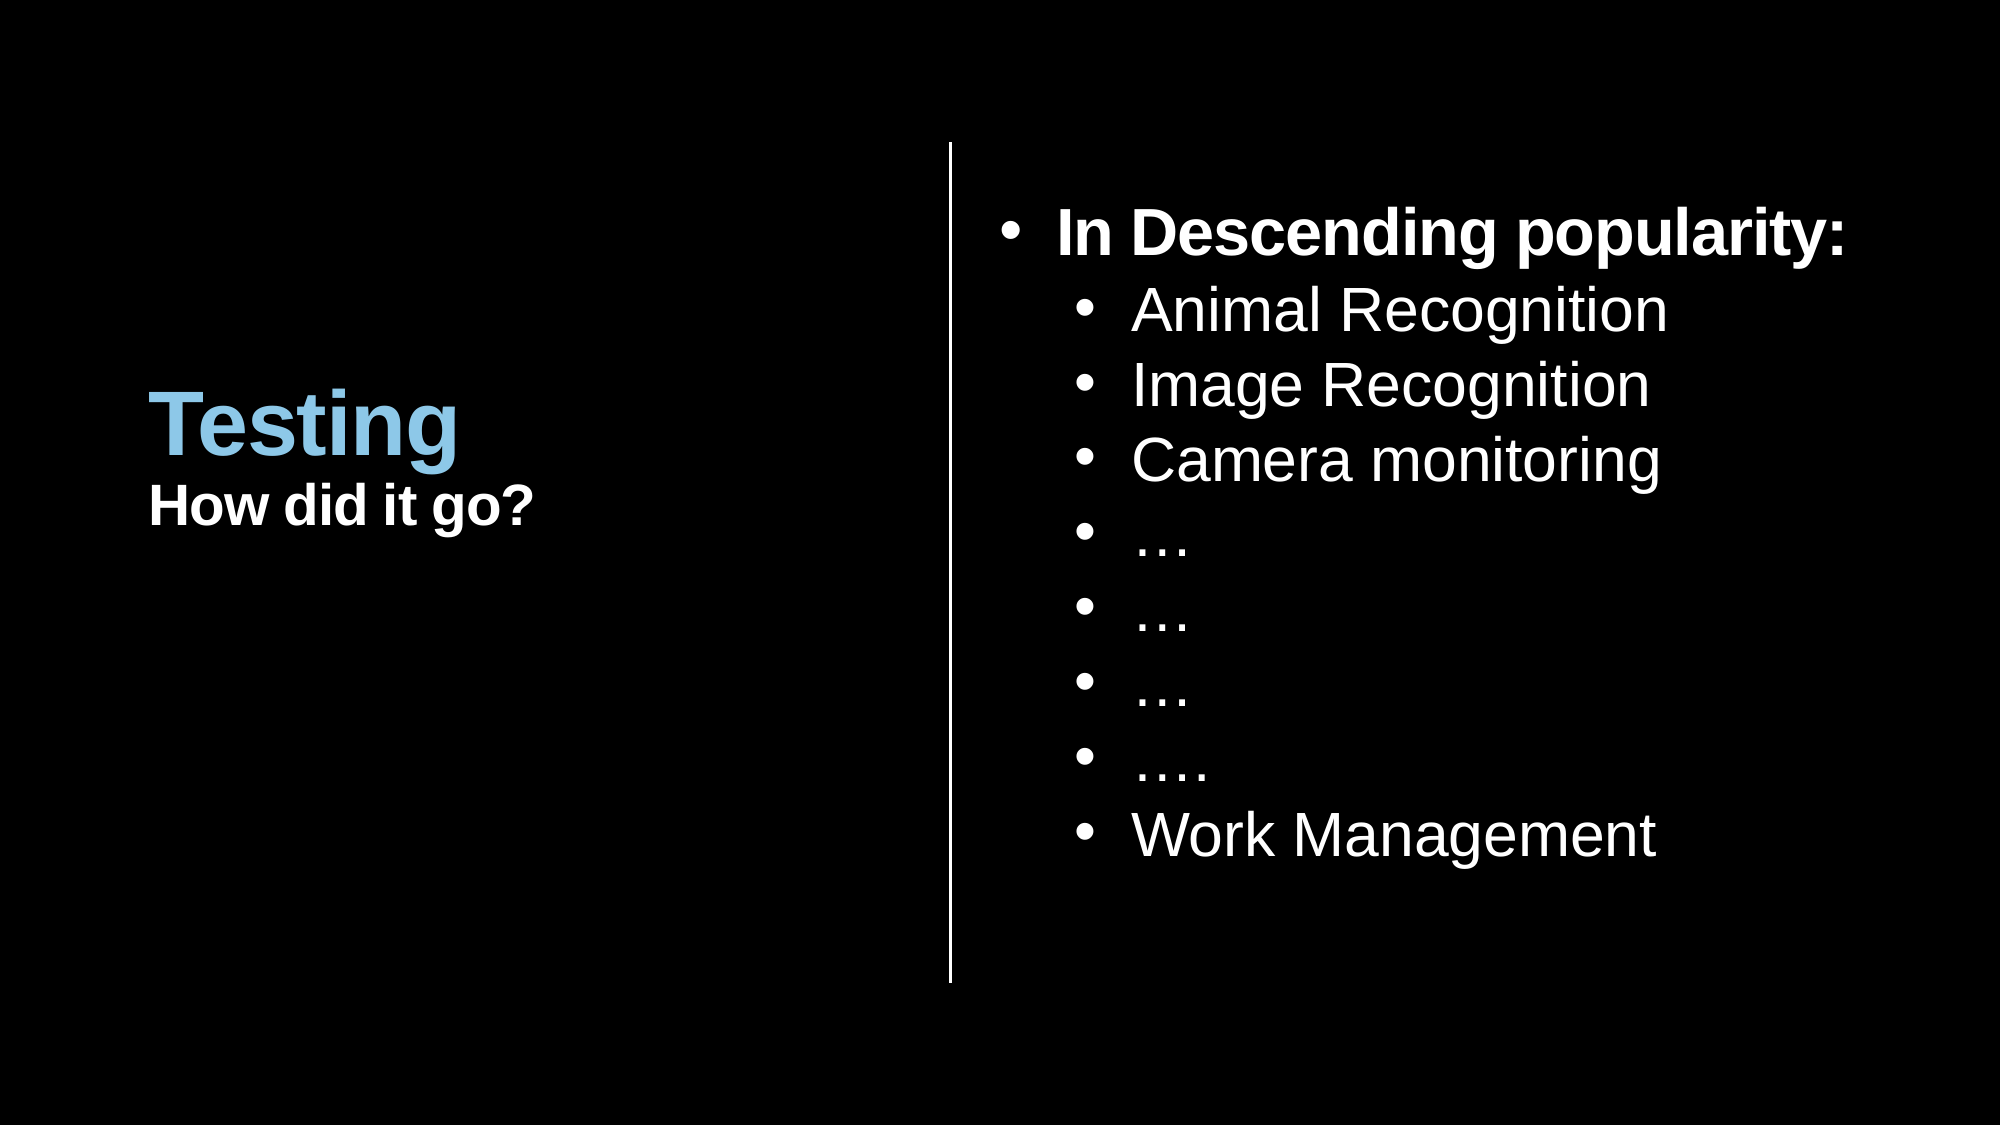

In Descending popularity:
Animal Recognition
Image Recognition
Camera monitoring
…
…
…
….
Work Management
Testing
How did it go?